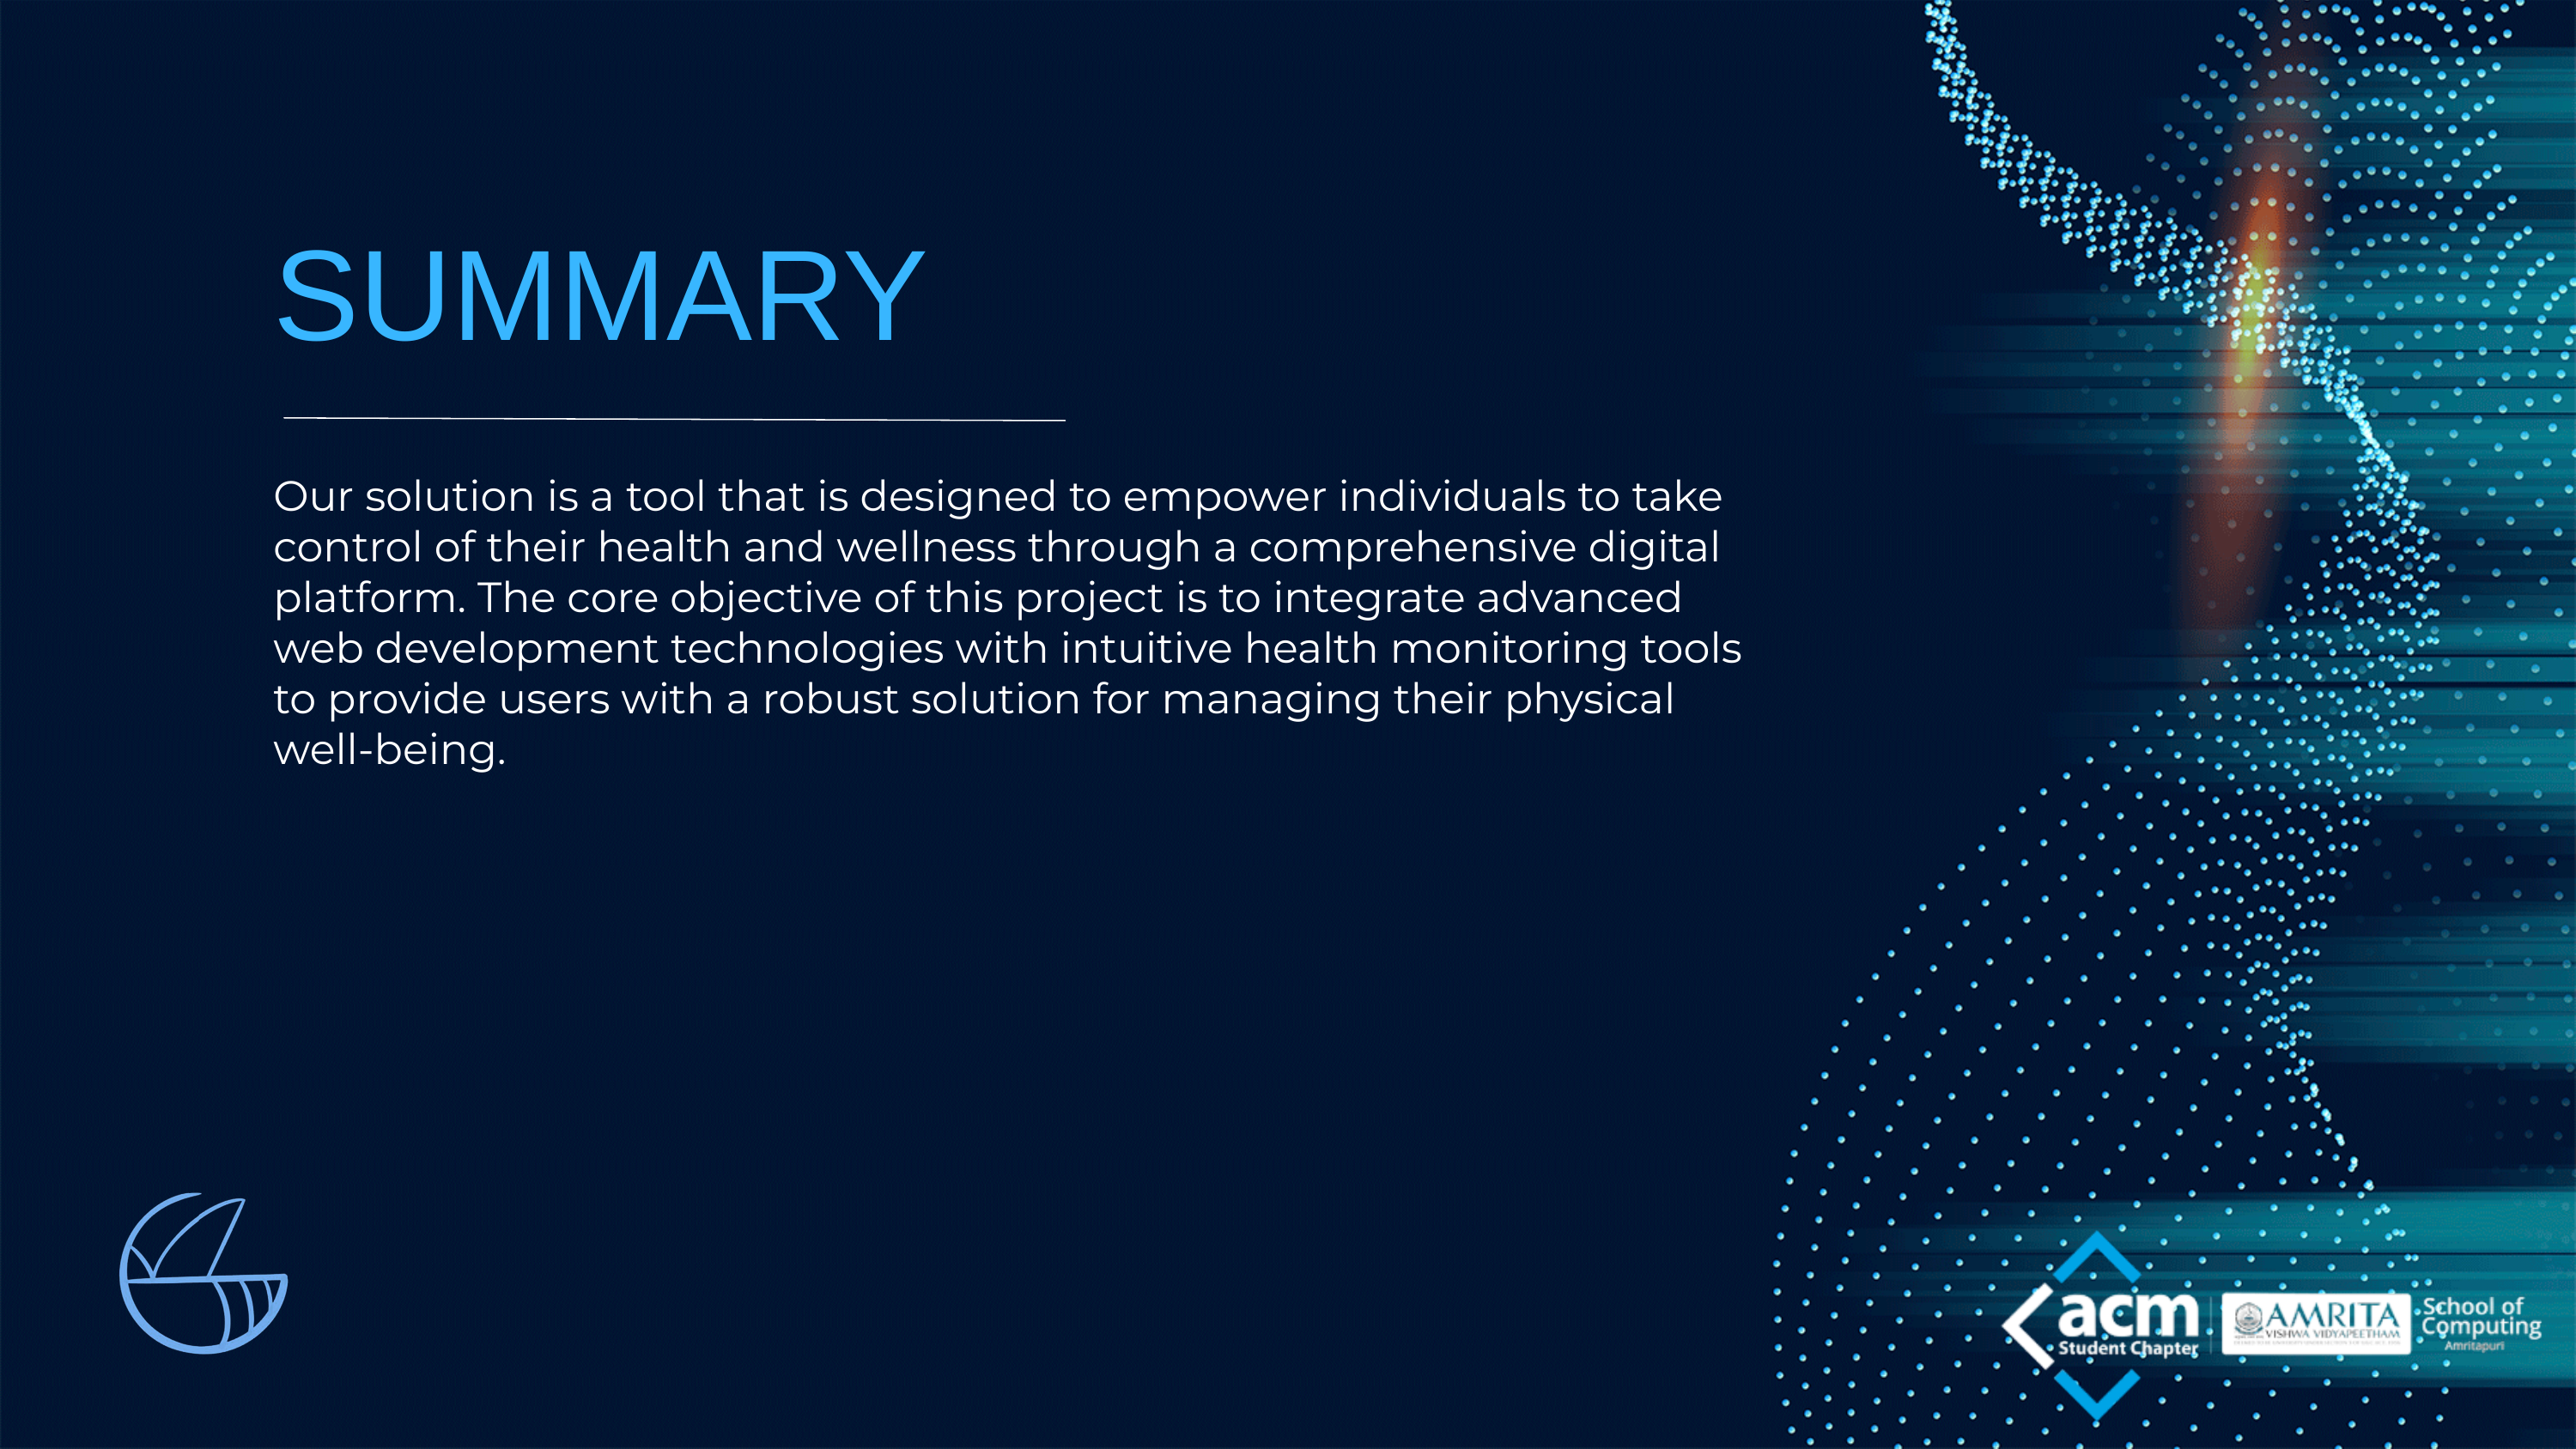

SUMMARY

Our solution is a tool that is designed to empower individuals to take control of their health and wellness through a comprehensive digital platform. The core objective of this project is to integrate advanced web development technologies with intuitive health monitoring tools to provide users with a robust solution for managing their physical well-being.